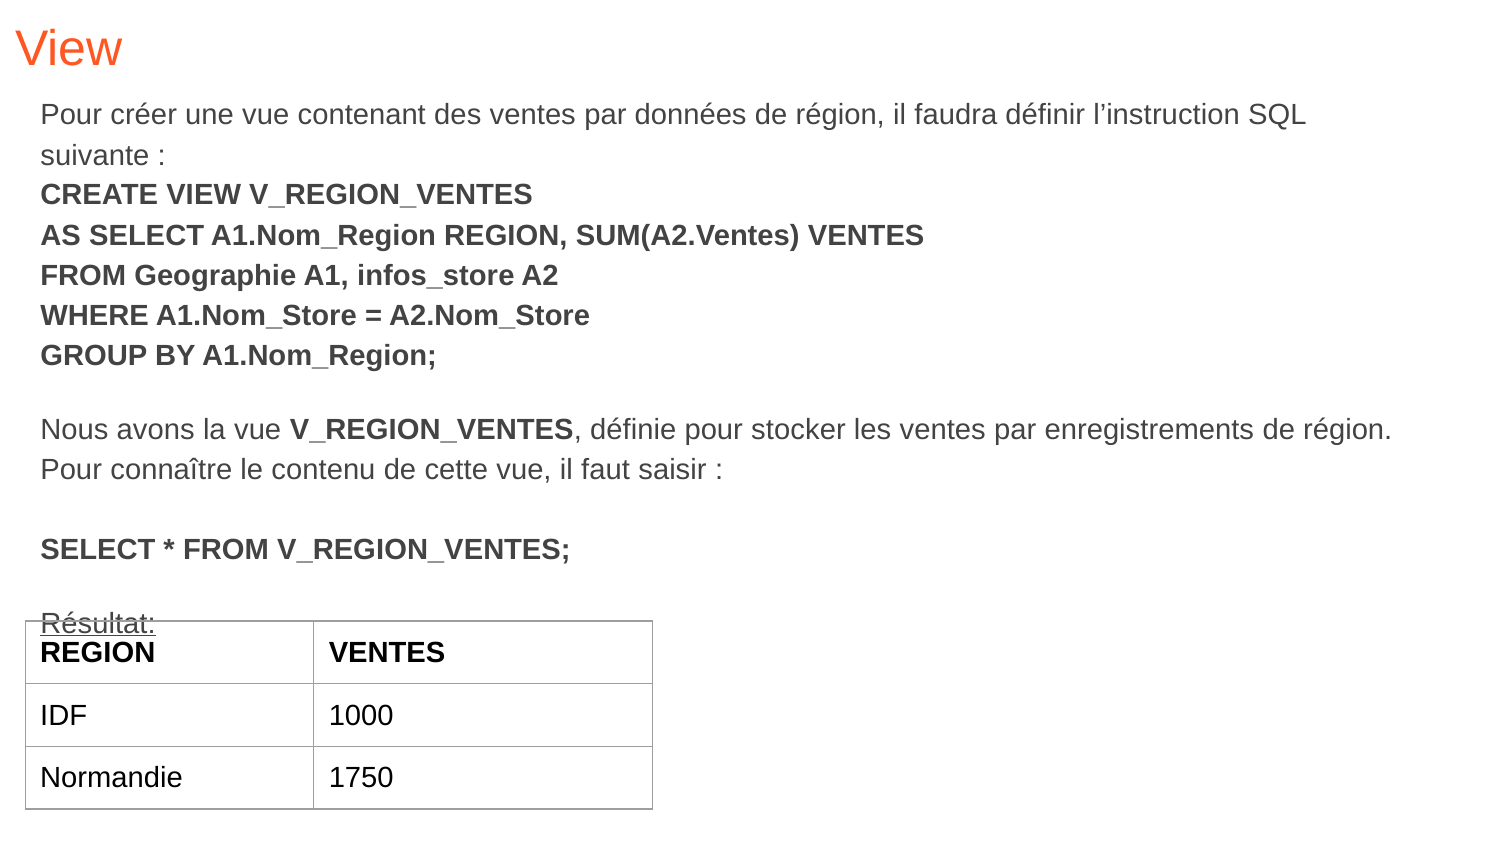

# View ﻿
Pour créer une vue contenant des ventes par données de région, il faudra définir l’instruction SQL suivante :
CREATE VIEW V_REGION_VENTES
AS SELECT A1.Nom_Region REGION, SUM(A2.Ventes) VENTES
FROM Geographie A1, infos_store A2
WHERE A1.Nom_Store = A2.Nom_Store
GROUP BY A1.Nom_Region;
Nous avons la vue V_REGION_VENTES, définie pour stocker les ventes par enregistrements de région. Pour connaître le contenu de cette vue, il faut saisir :
SELECT * FROM V_REGION_VENTES;
Résultat:

| REGION | VENTES |
| --- | --- |
| IDF | 1000 |
| Normandie | 1750 |